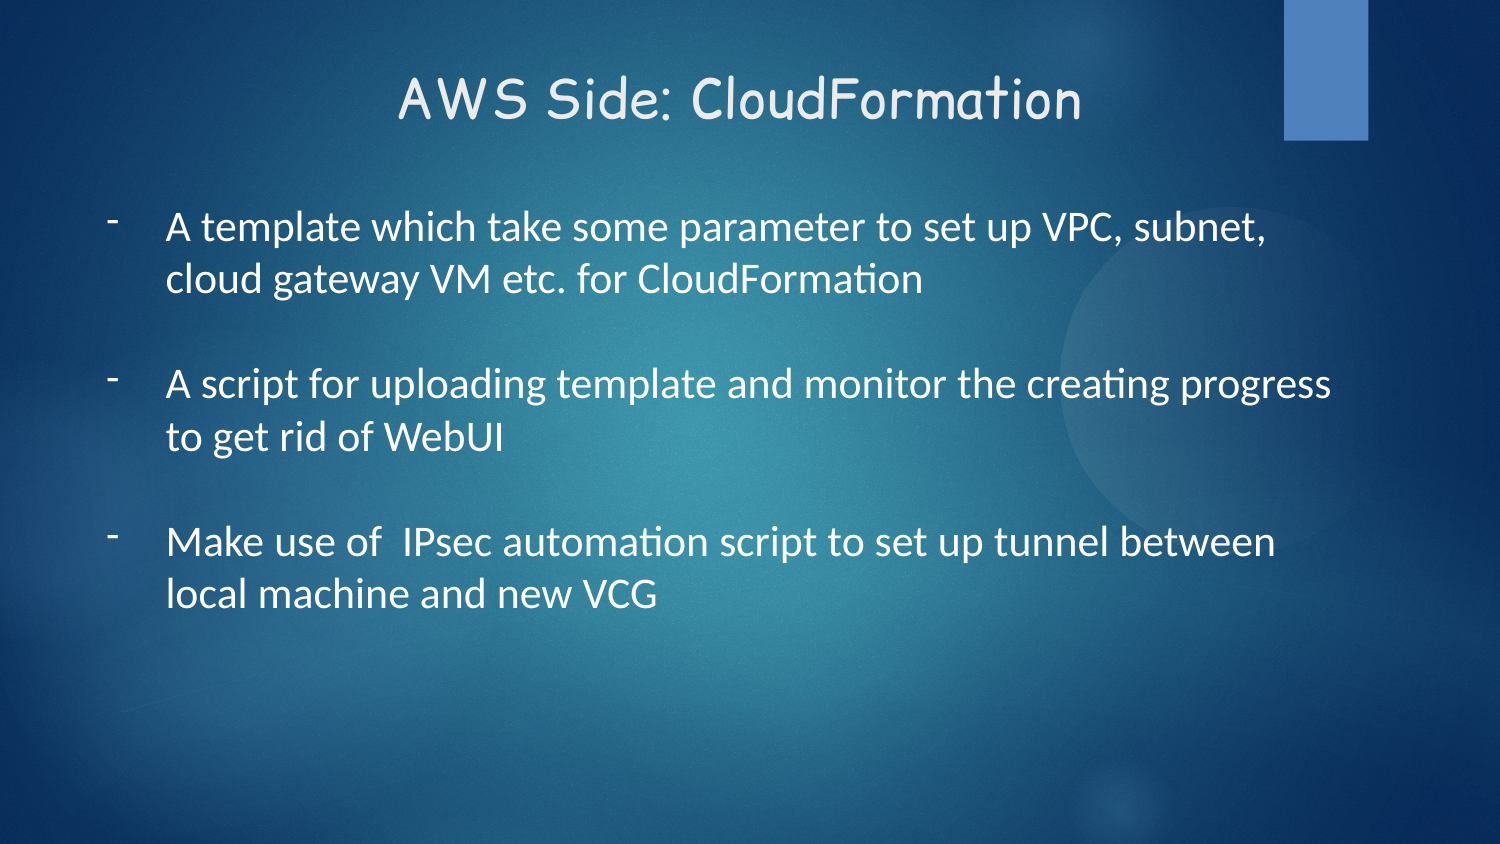

AWS Side: CloudFormation
A template which take some parameter to set up VPC, subnet, cloud gateway VM etc. for CloudFormation

A script for uploading template and monitor the creating progress to get rid of WebUI

Make use of  IPsec automation script to set up tunnel between local machine and new VCG